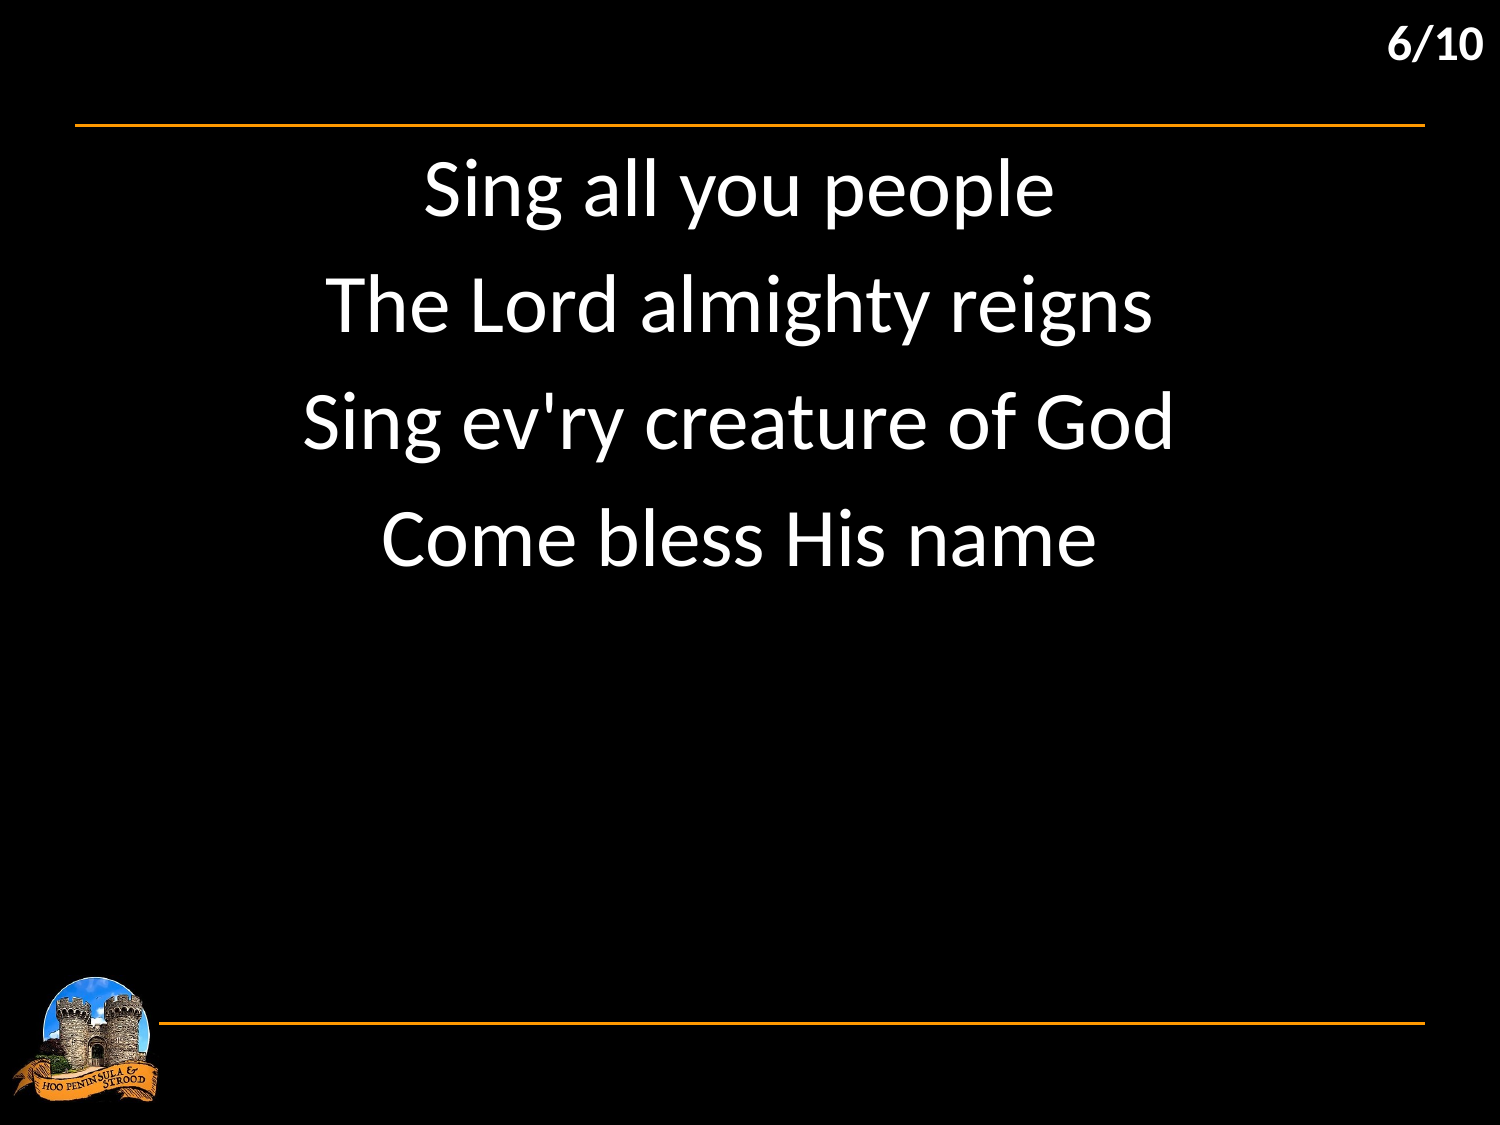

6/10
Sing all you people
The Lord almighty reigns
Sing ev'ry creature of God
Come bless His name